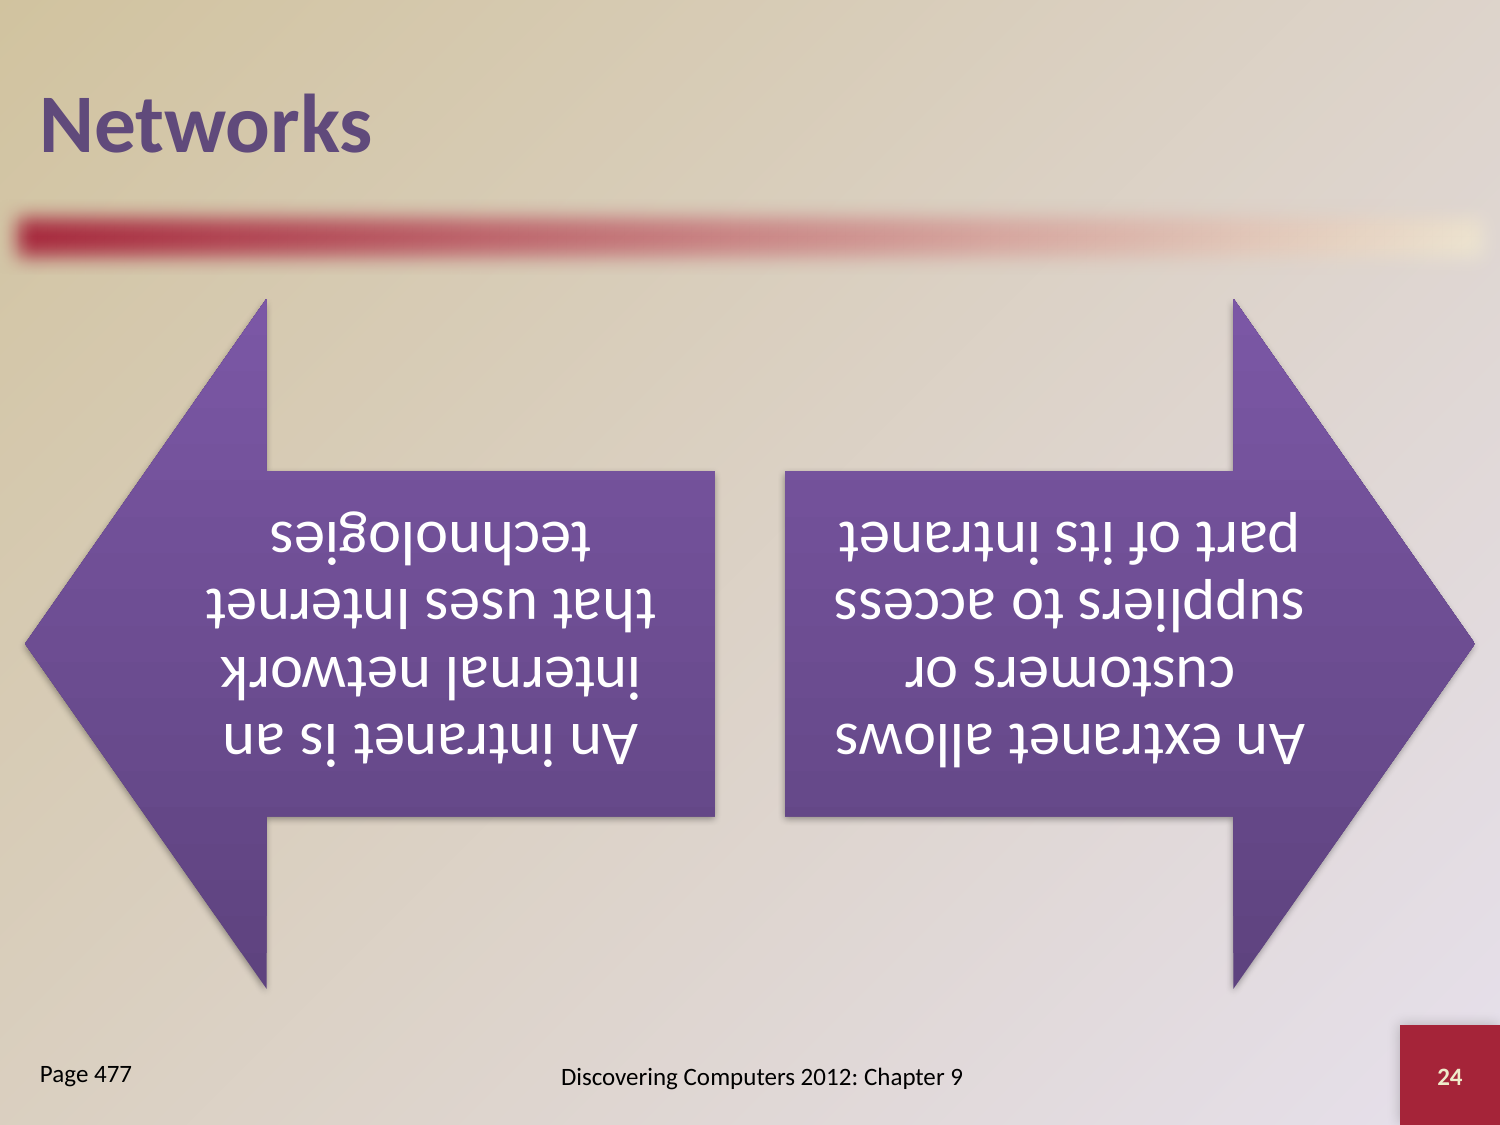

# Networks
An intranet is an internal network that uses Internet technologies
An extranet allows customers or suppliers to access part of its intranet
24
Discovering Computers 2012: Chapter 9
Page 477